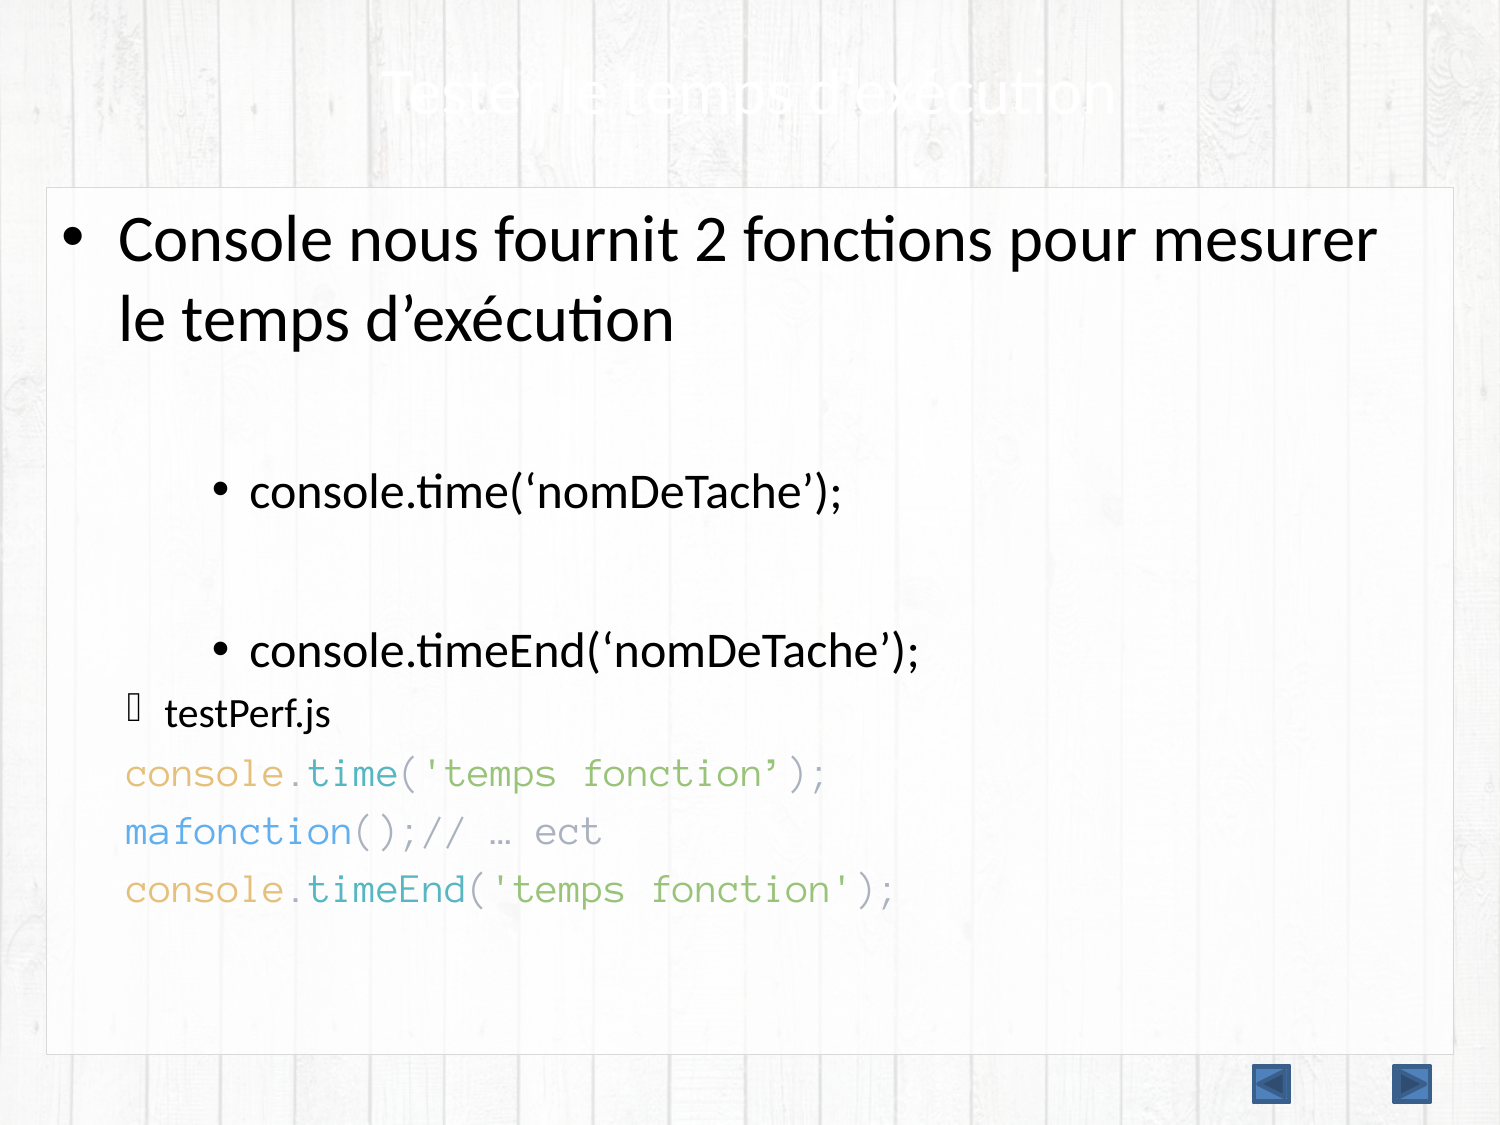

# Tester le temps d’exécution
Console nous fournit 2 fonctions pour mesurer le temps d’exécution

console.time(‘nomDeTache’);

console.timeEnd(‘nomDeTache’);
testPerf.js
console.time('temps fonction’);
mafonction();// … ect
console.timeEnd('temps fonction');